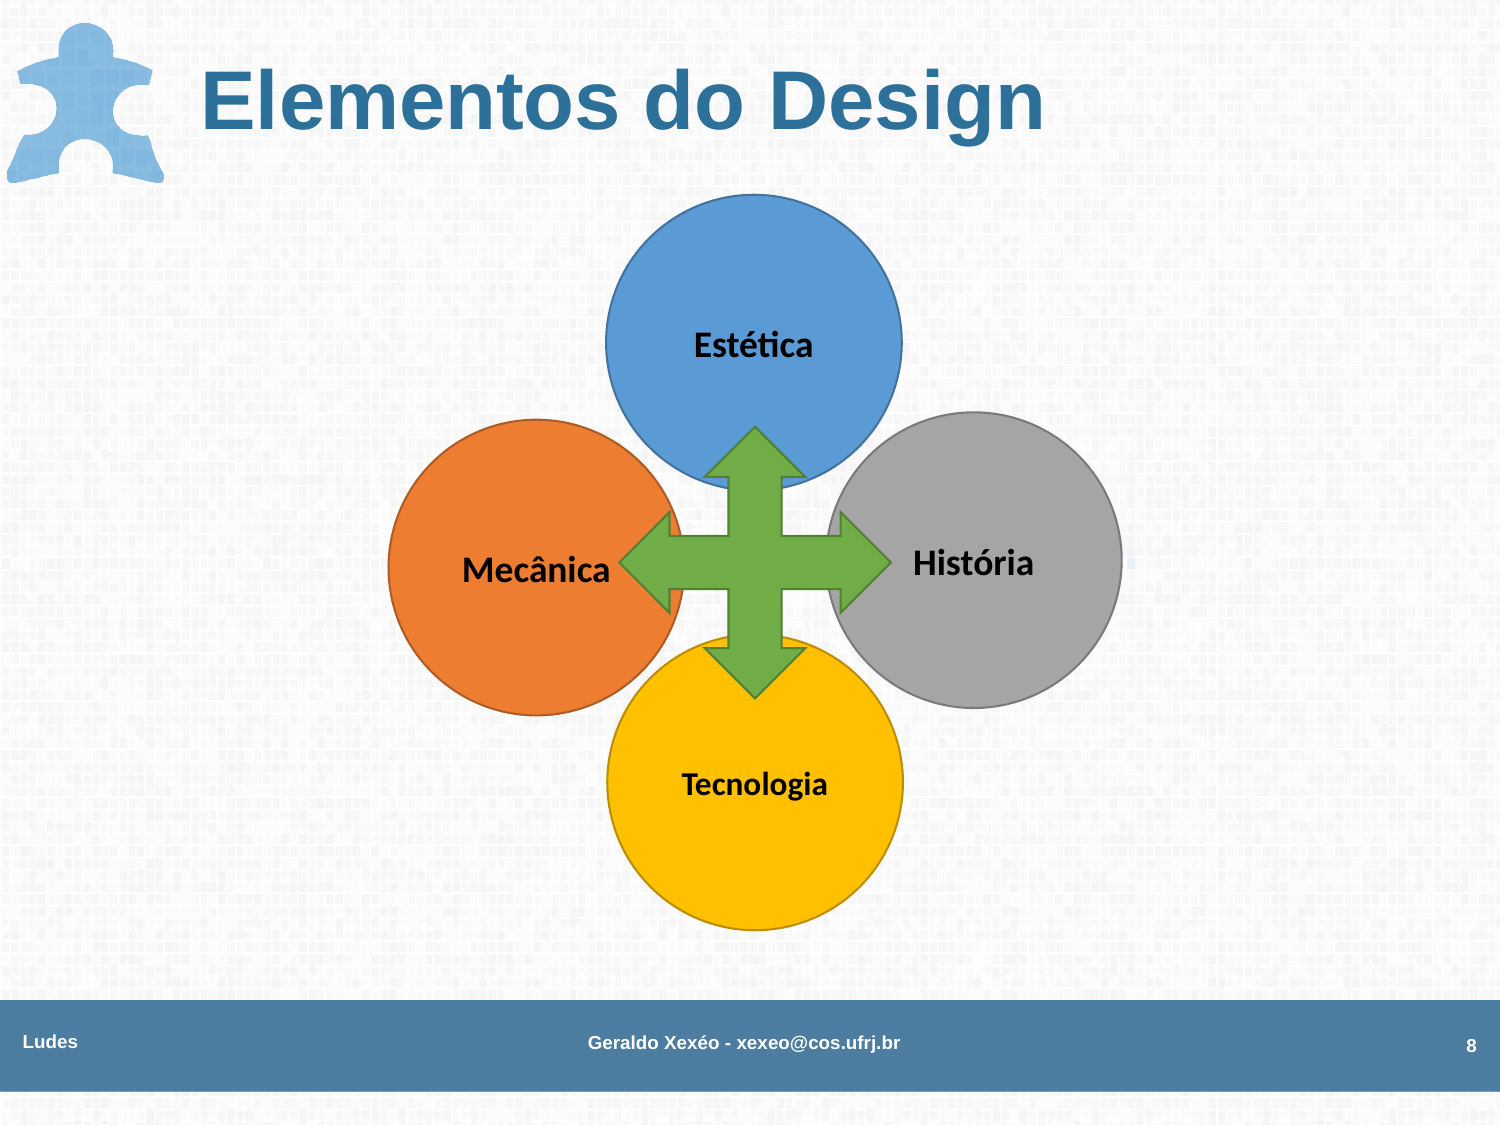

# Elementos do Design
Estética
História
Mecânica

Tecnologia
Ludes
Geraldo Xexéo - xexeo@cos.ufrj.br
8